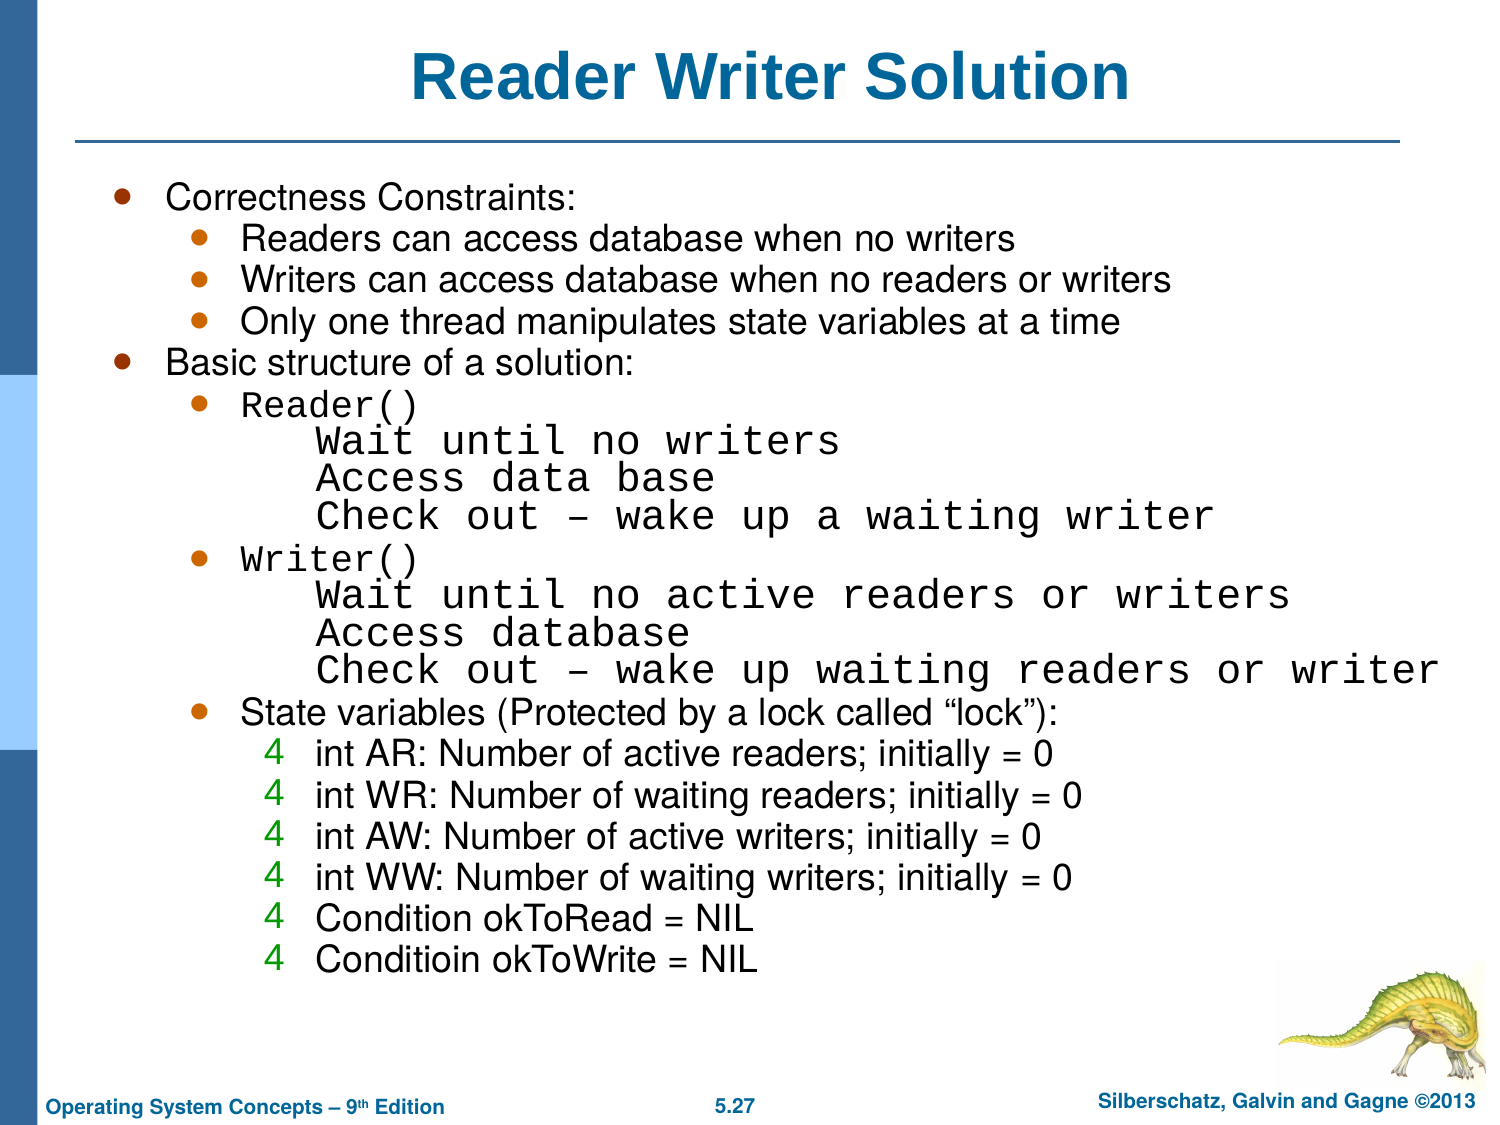

# Reader Writer Solution
Correctness Constraints:
Readers can access database when no writers
Writers can access database when no readers or writers
Only one thread manipulates state variables at a time
Basic structure of a solution:
Reader()
   Wait until no writers
   Access data base
   Check out – wake up a waiting writer
Writer()
   Wait until no active readers or writers
   Access database
   Check out – wake up waiting readers or writer
State variables (Protected by a lock called “lock”):
int AR: Number of active readers; initially = 0
int WR: Number of waiting readers; initially = 0
int AW: Number of active writers; initially = 0
int WW: Number of waiting writers; initially = 0
Condition okToRead = NIL
Conditioin okToWrite = NIL